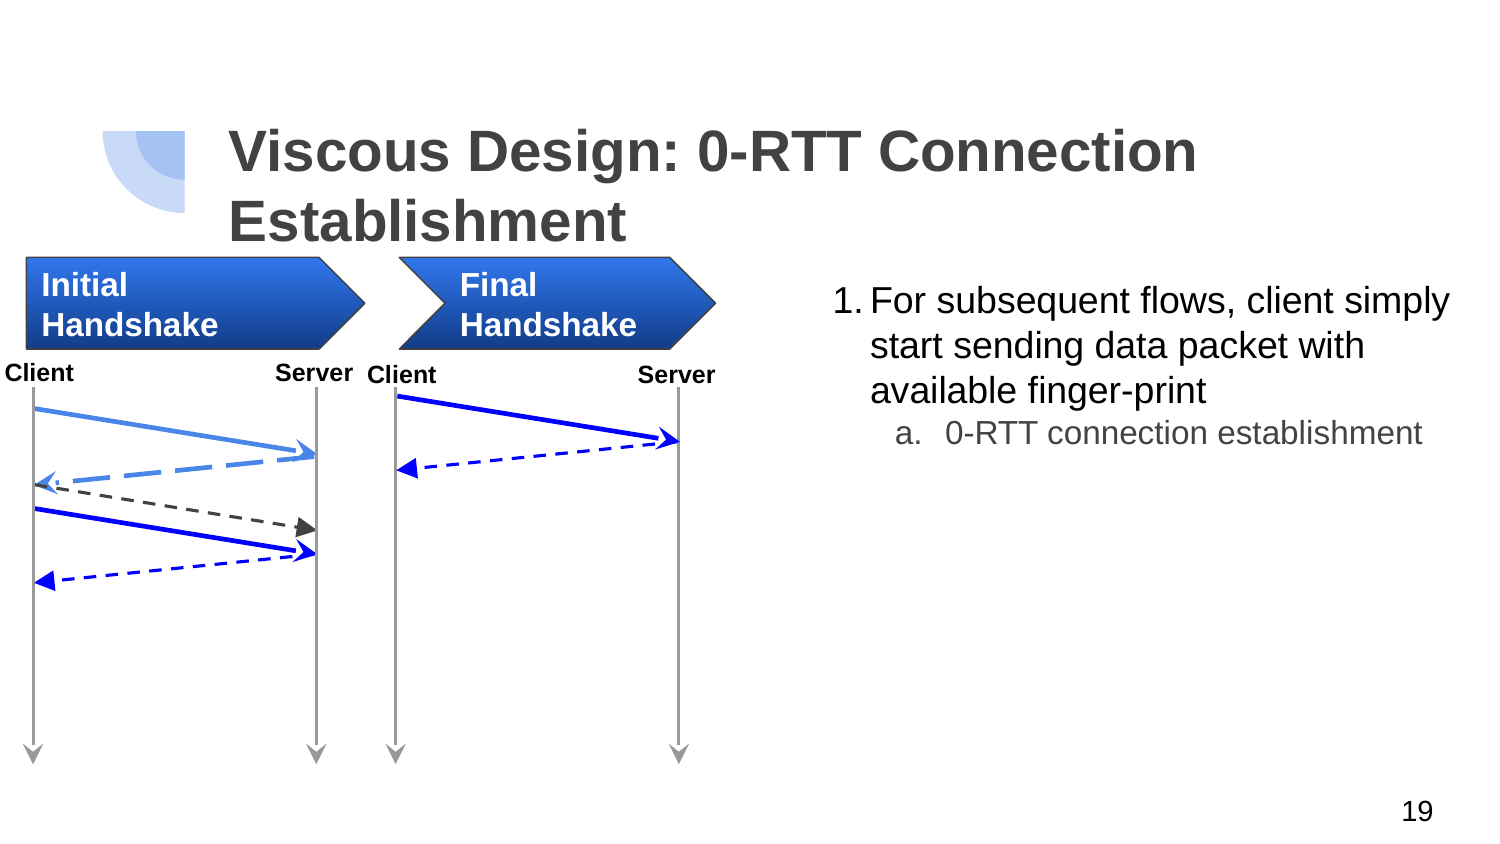

# Viscous Design: 0-RTT Connection Establishment
Initial
Handshake
Final Handshake
For subsequent flows, client simply start sending data packet with available finger-print
0-RTT connection establishment
Client
Server
Client
Server
19